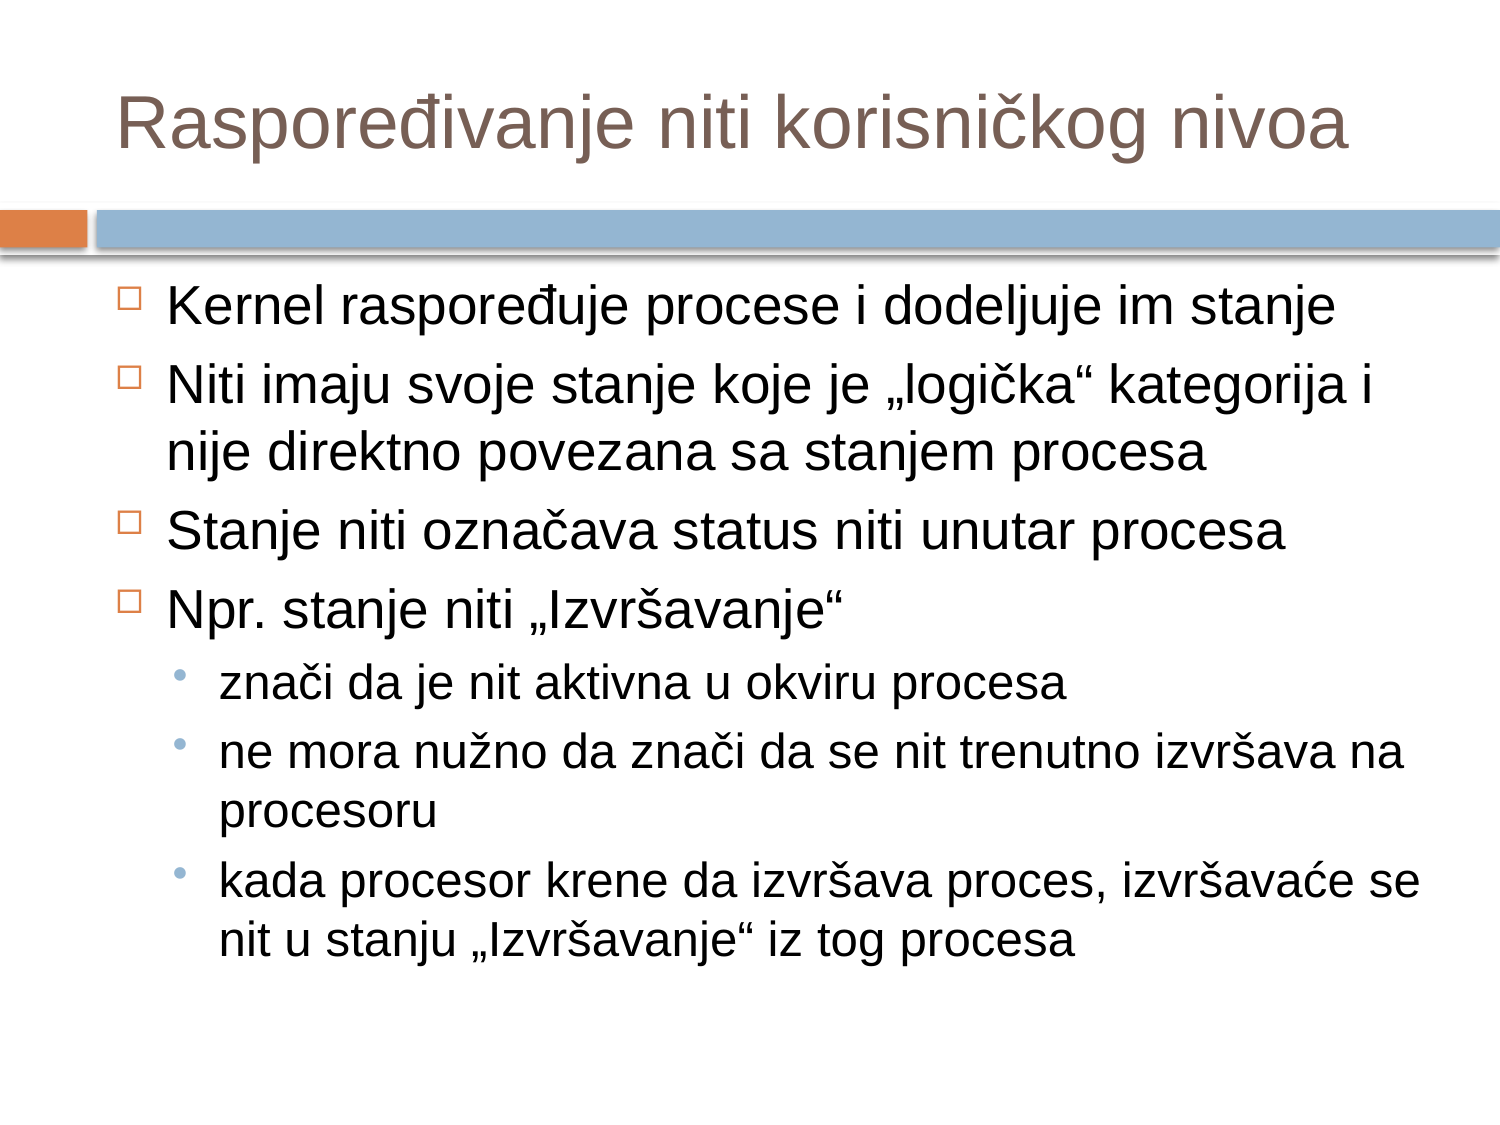

# Raspoređivanje niti korisničkog nivoa
Kernel raspoređuje procese i dodeljuje im stanje
Niti imaju svoje stanje koje je „logička“ kategorija i nije direktno povezana sa stanjem procesa
Stanje niti označava status niti unutar procesa
Npr. stanje niti „Izvršavanje“
znači da je nit aktivna u okviru procesa
ne mora nužno da znači da se nit trenutno izvršava na procesoru
kada procesor krene da izvršava proces, izvršavaće se nit u stanju „Izvršavanje“ iz tog procesa